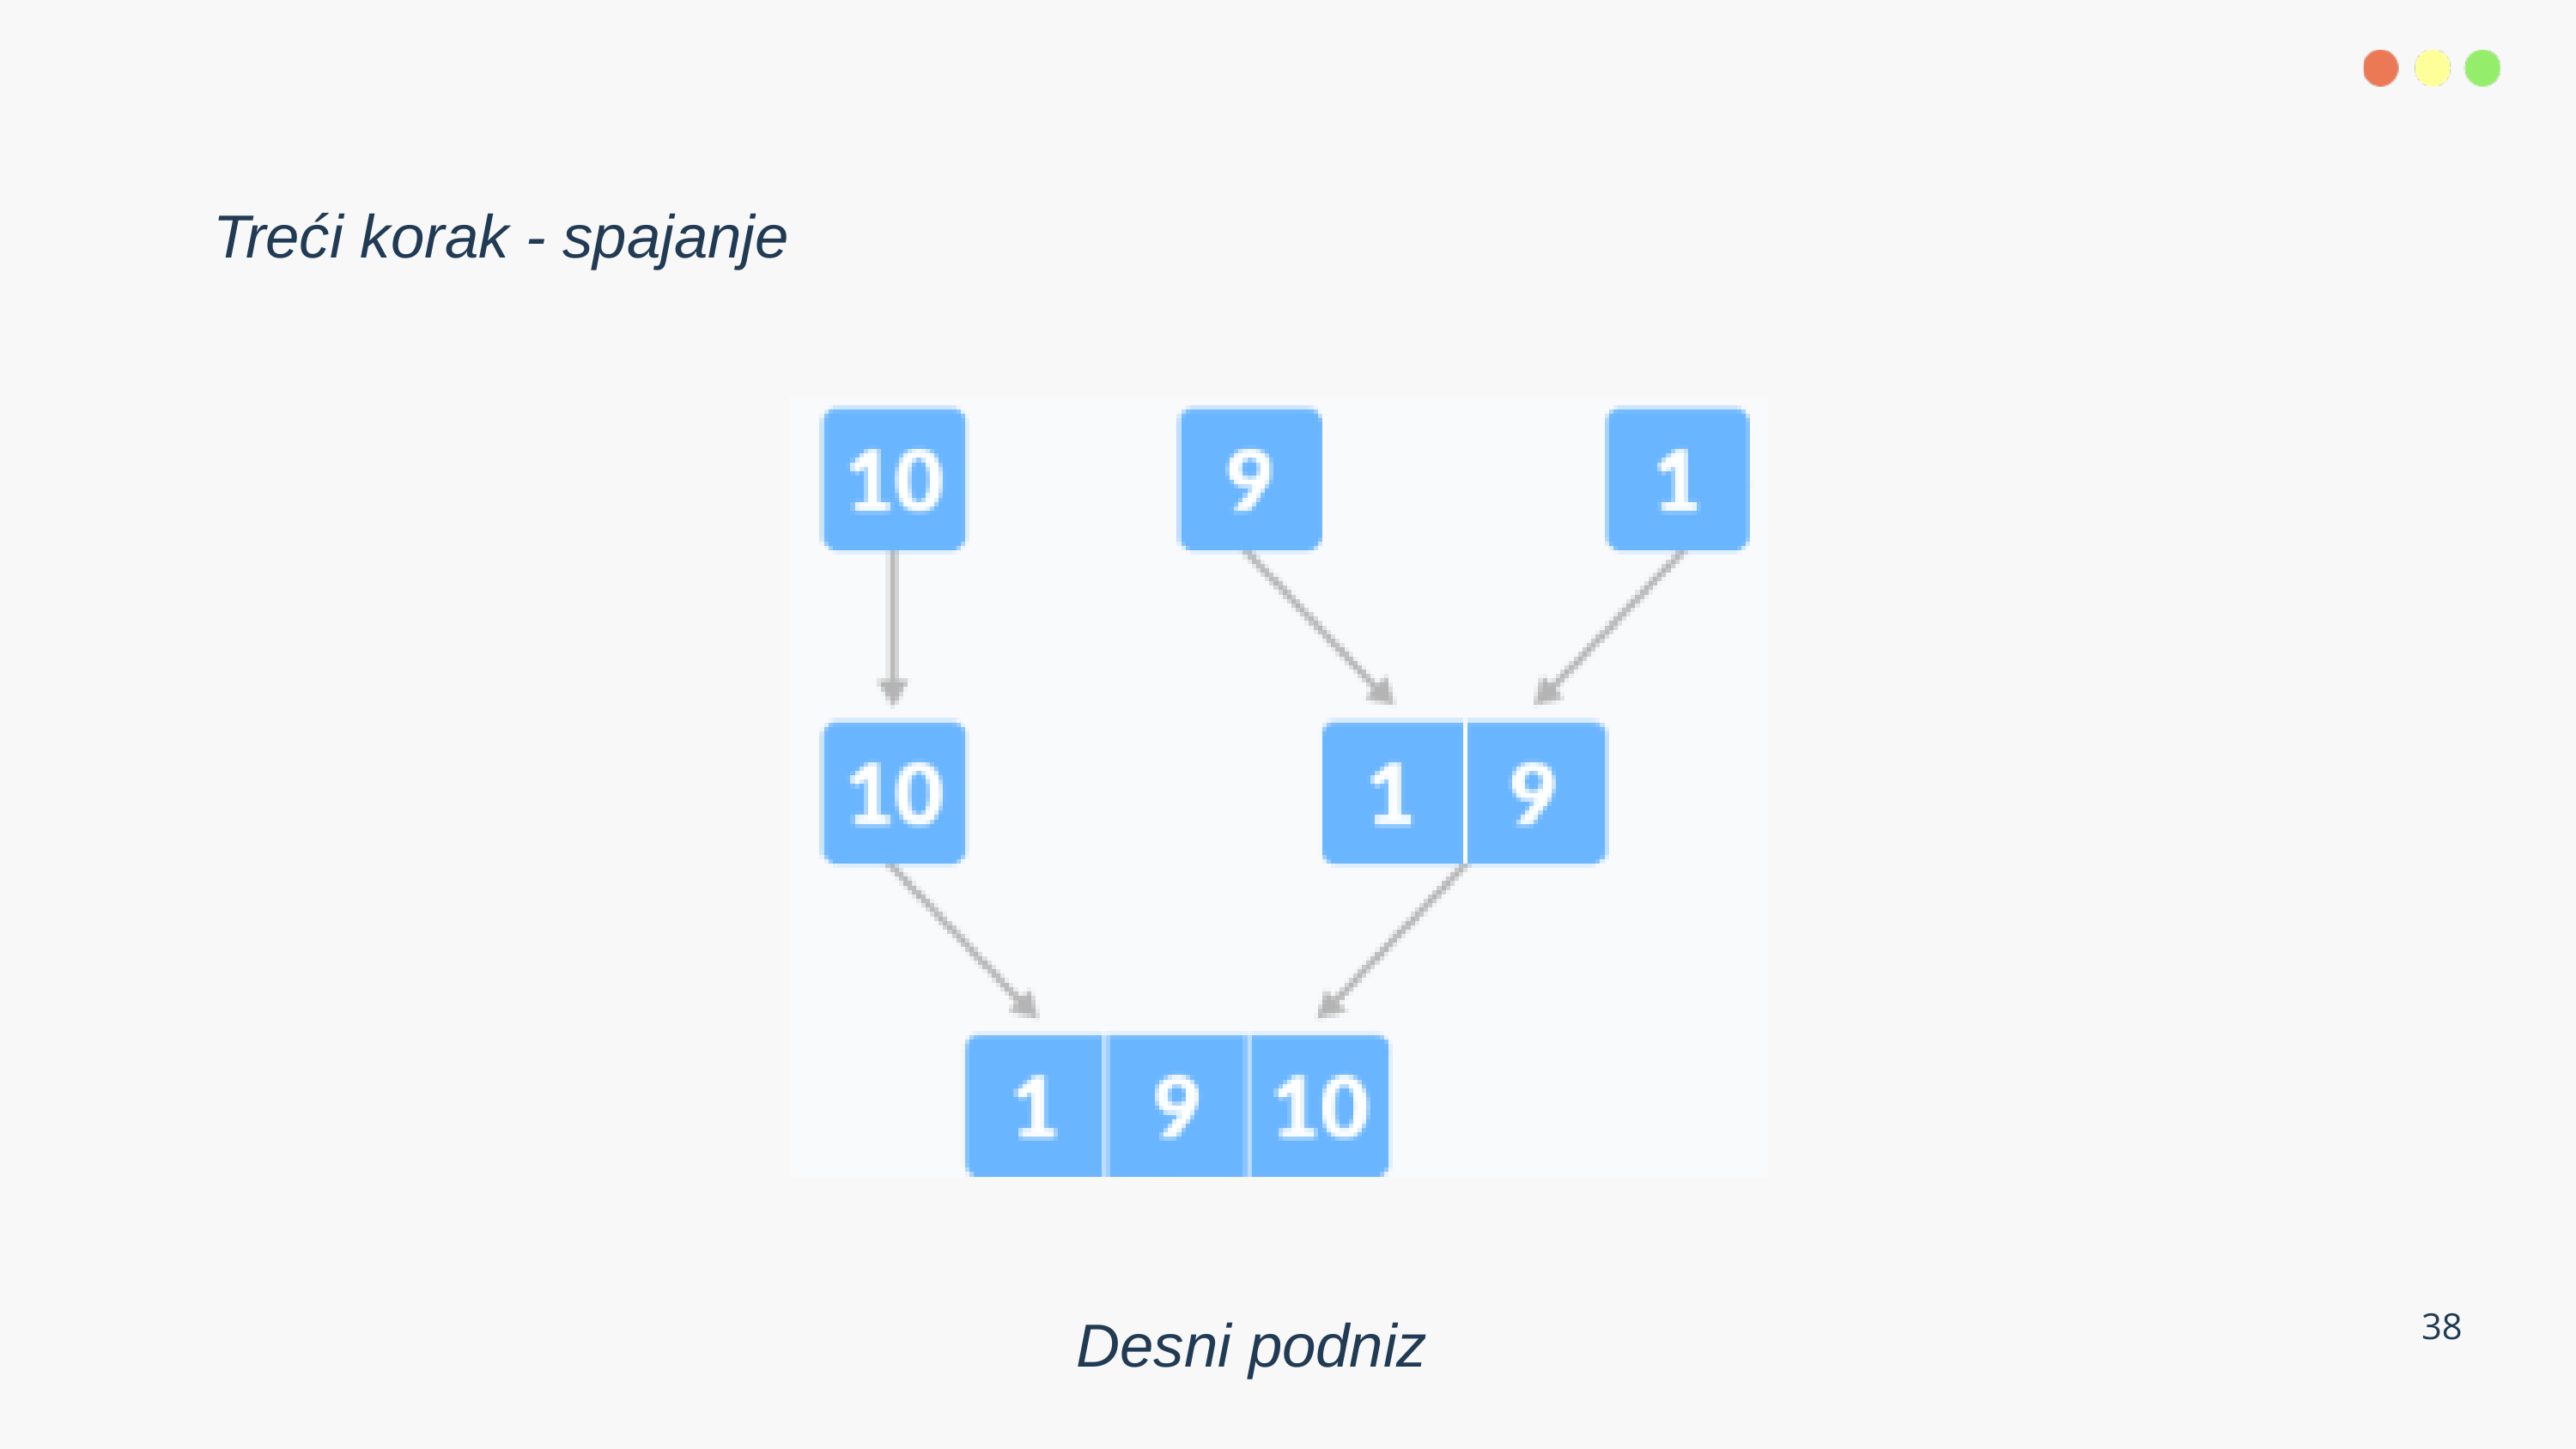

Treći korak - spajanje

Desni podniz
38